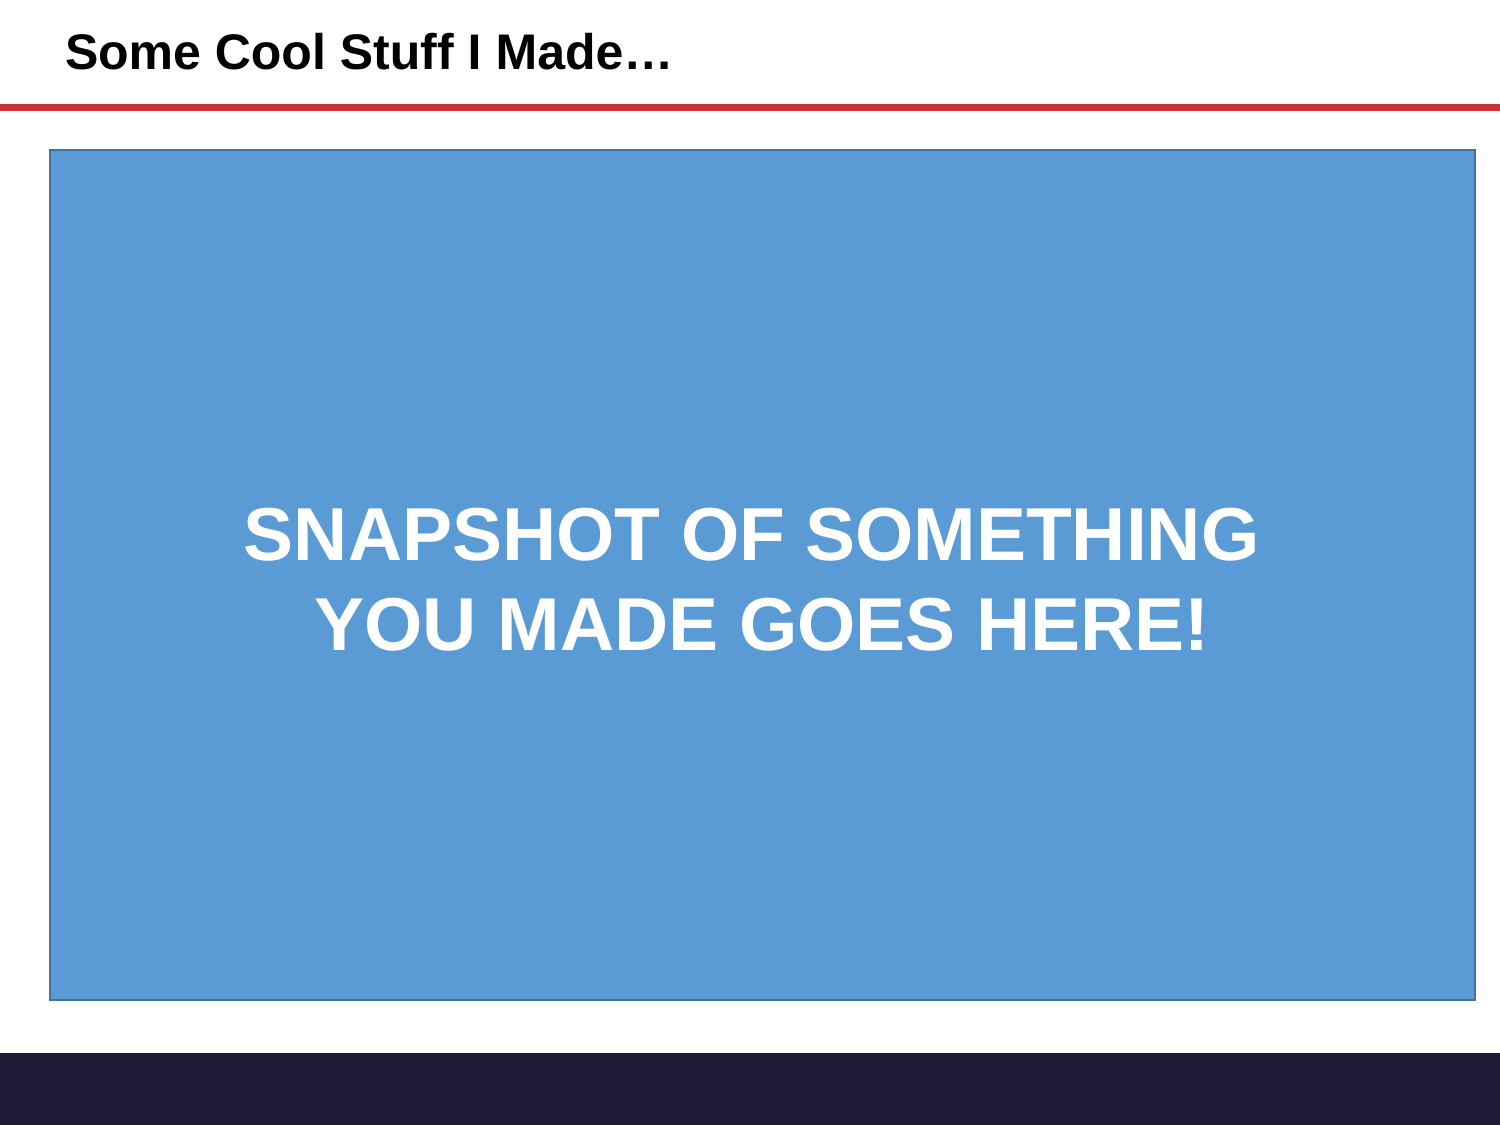

# Some Cool Stuff I Made…
SNAPSHOT OF SOMETHING
YOU MADE GOES HERE!